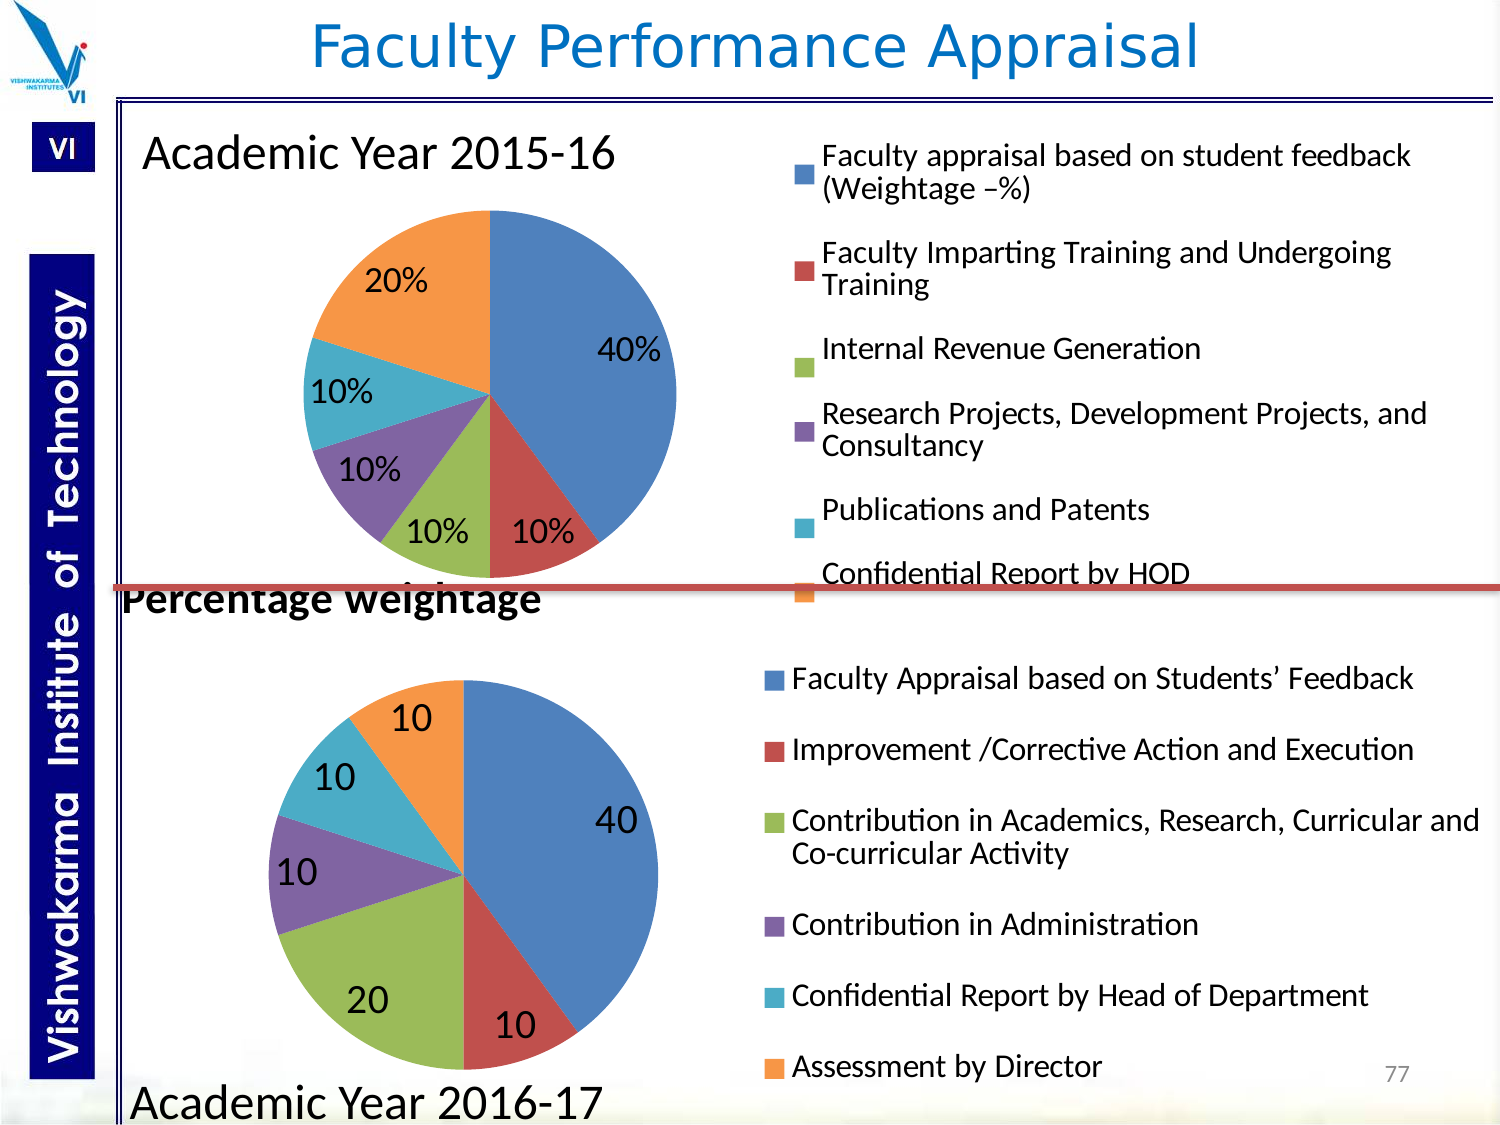

Faculty Performance Appraisal

### Chart:

| Category | Percentage weightage |
|---|---|
| Faculty appraisal based on student feedback (Weightage –%) | 0.4 |
| Faculty Imparting Training and Undergoing Training | 0.1 |
| Internal Revenue Generation | 0.1 |
| Research Projects, Development Projects, and Consultancy | 0.1 |
| Publications and Patents | 0.1 |
| Confidential Report by HOD | 0.2 |
Academic Year 2015-16

### Chart

| Category |  |
|---|---|
| Faculty Appraisal based on Students’ Feedback | 40.0 |
| Improvement /Corrective Action and Execution | 10.0 |
| Contribution in Academics, Research, Curricular and Co-curricular Activity | 20.0 |
| Contribution in Administration | 10.0 |
| Confidential Report by Head of Department | 10.0 |
| Assessment by Director | 10.0 |
77
Academic Year 2016-17